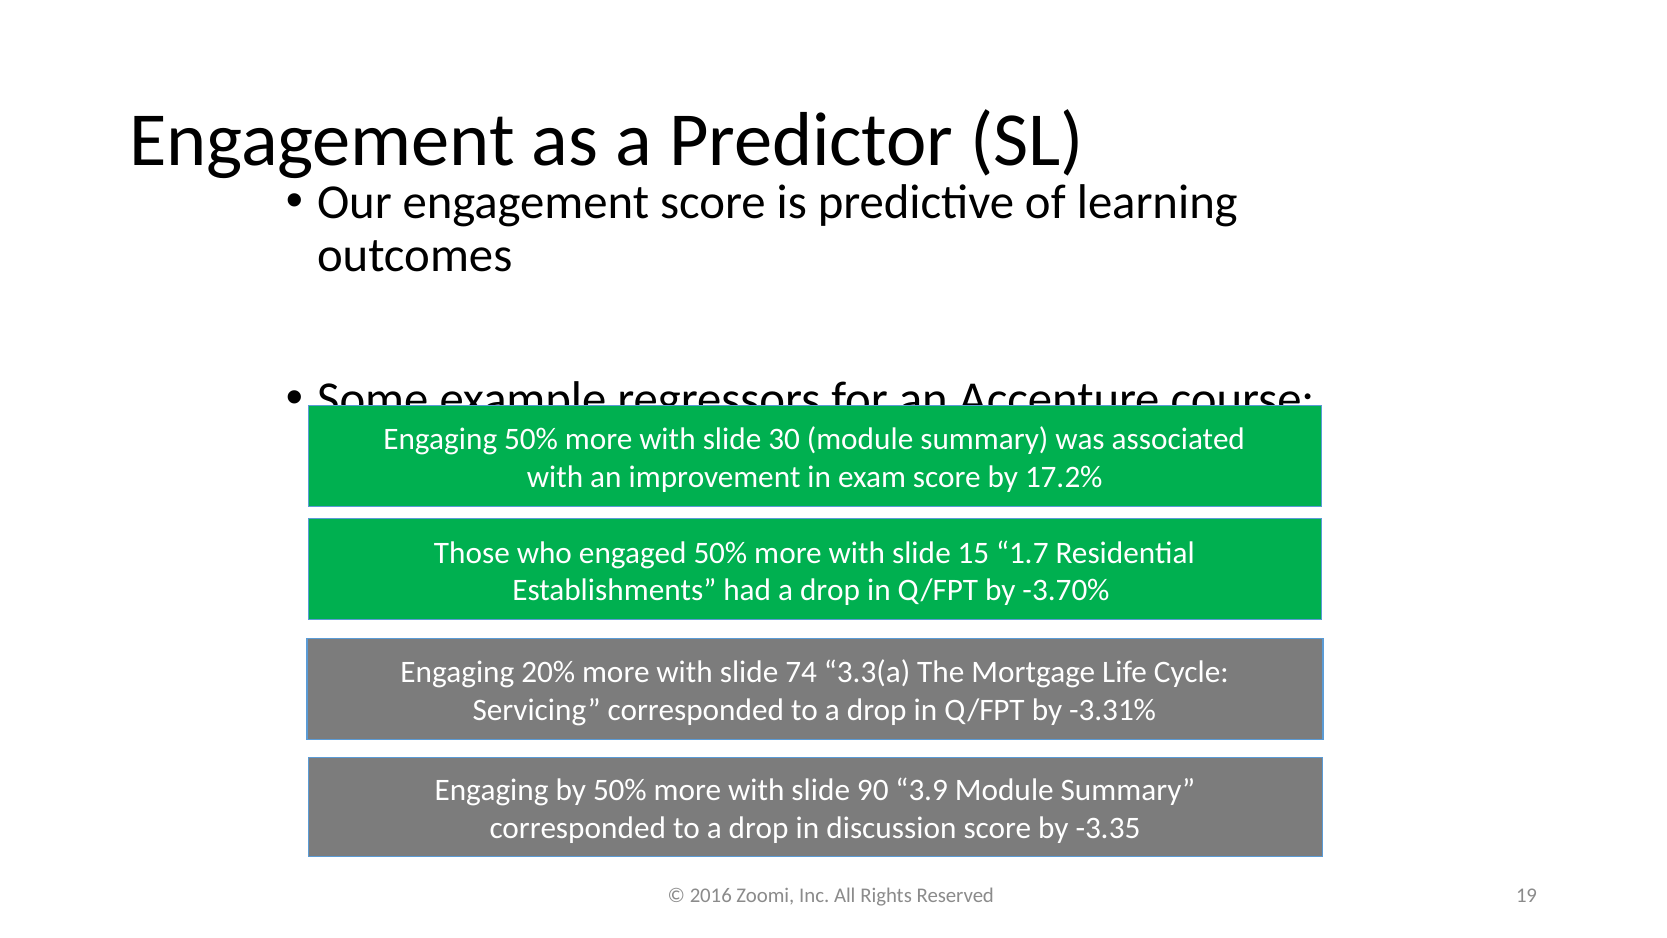

# Engagement as a Predictor (SL)
Our engagement score is predictive of learning outcomes

Some example regressors for an Accenture course:
Engaging 50% more with slide 30 (module summary) was associated
with an improvement in exam score by 17.2%
Those who engaged 50% more with slide 15 “1.7 Residential
Establishments” had a drop in Q/FPT by -3.70%
Engaging 20% more with slide 74 “3.3(a) The Mortgage Life Cycle:
Servicing” corresponded to a drop in Q/FPT by -3.31%
Engaging by 50% more with slide 90 “3.9 Module Summary”
corresponded to a drop in discussion score by -3.35
© 2016 Zoomi, Inc. All Rights Reserved
19